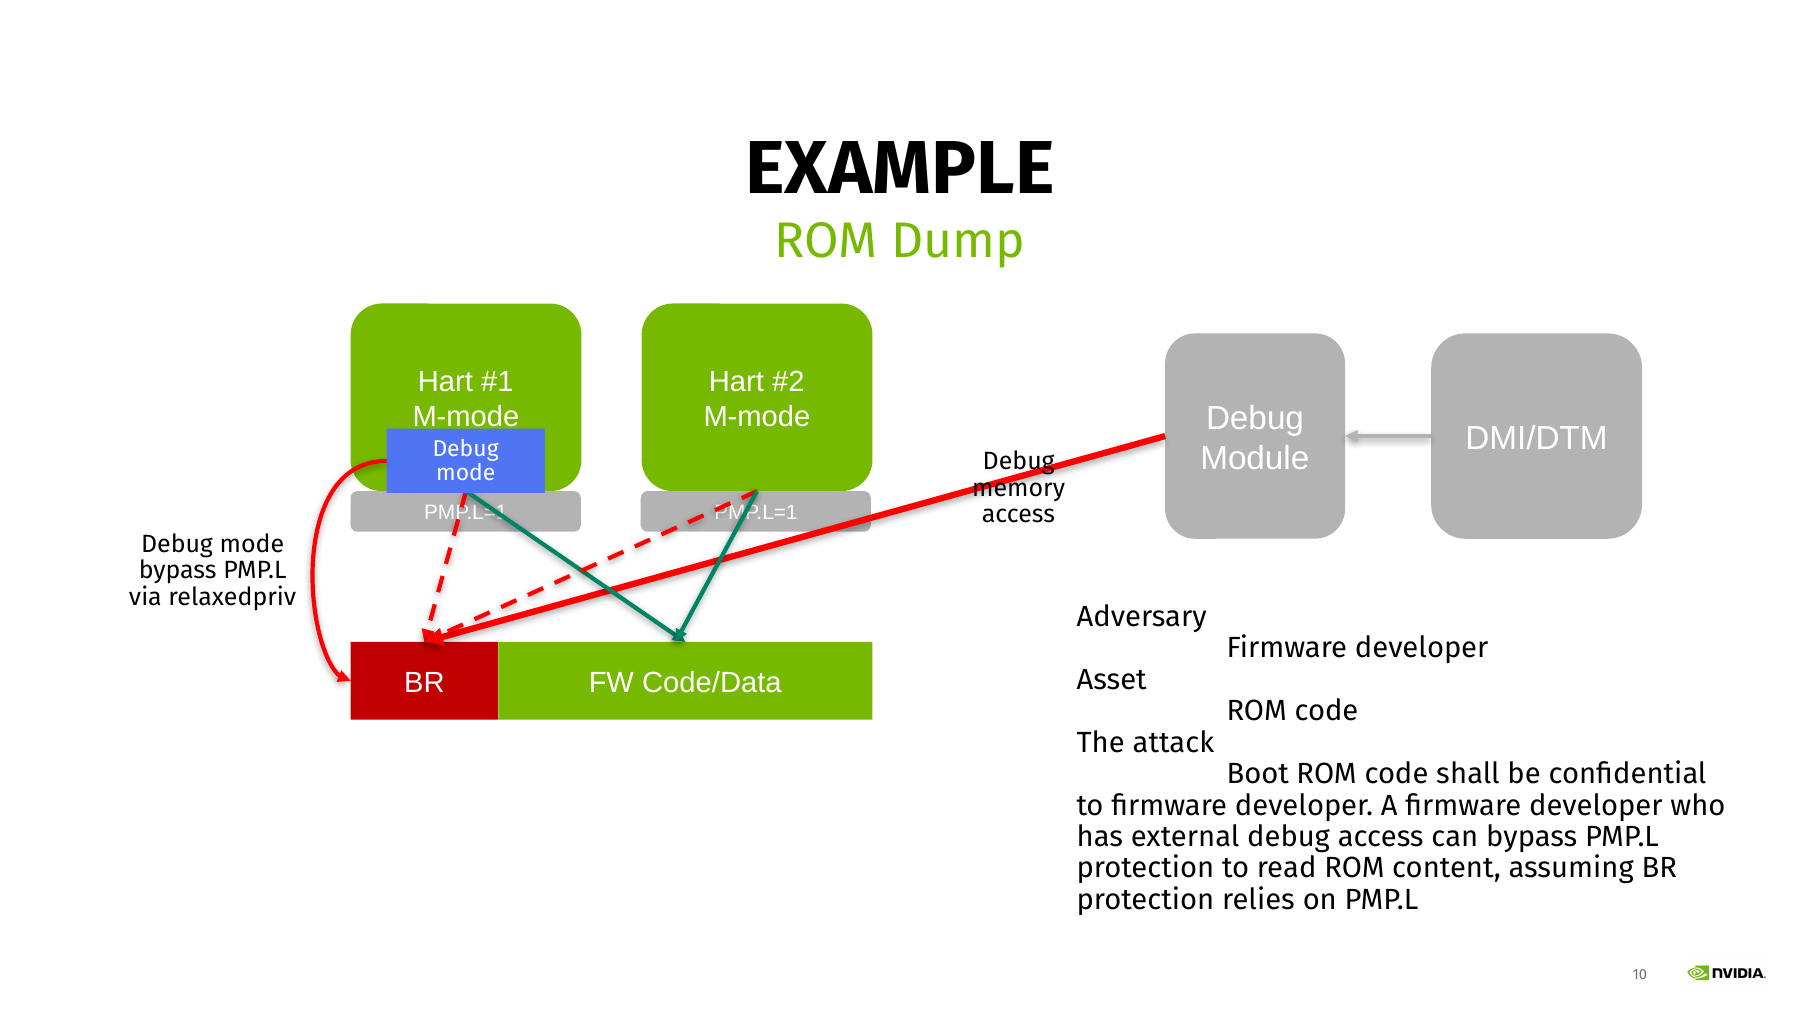

# EXAMPLE
ROM Dump
Hart #1
M-mode
Hart #2
M-mode
Debug
Module
DMI/DTM

Debug mode
Debug
memory access
PMP.L=1
PMP.L=1
Debug mode
bypass PMP.L
via relaxedpriv
Adversary
	Firmware developer
Asset
	ROM code
The attack
	Boot ROM code shall be confidential to firmware developer. A firmware developer who has external debug access can bypass PMP.L protection to read ROM content, assuming BR protection relies on PMP.L
BR
FW Code/Data